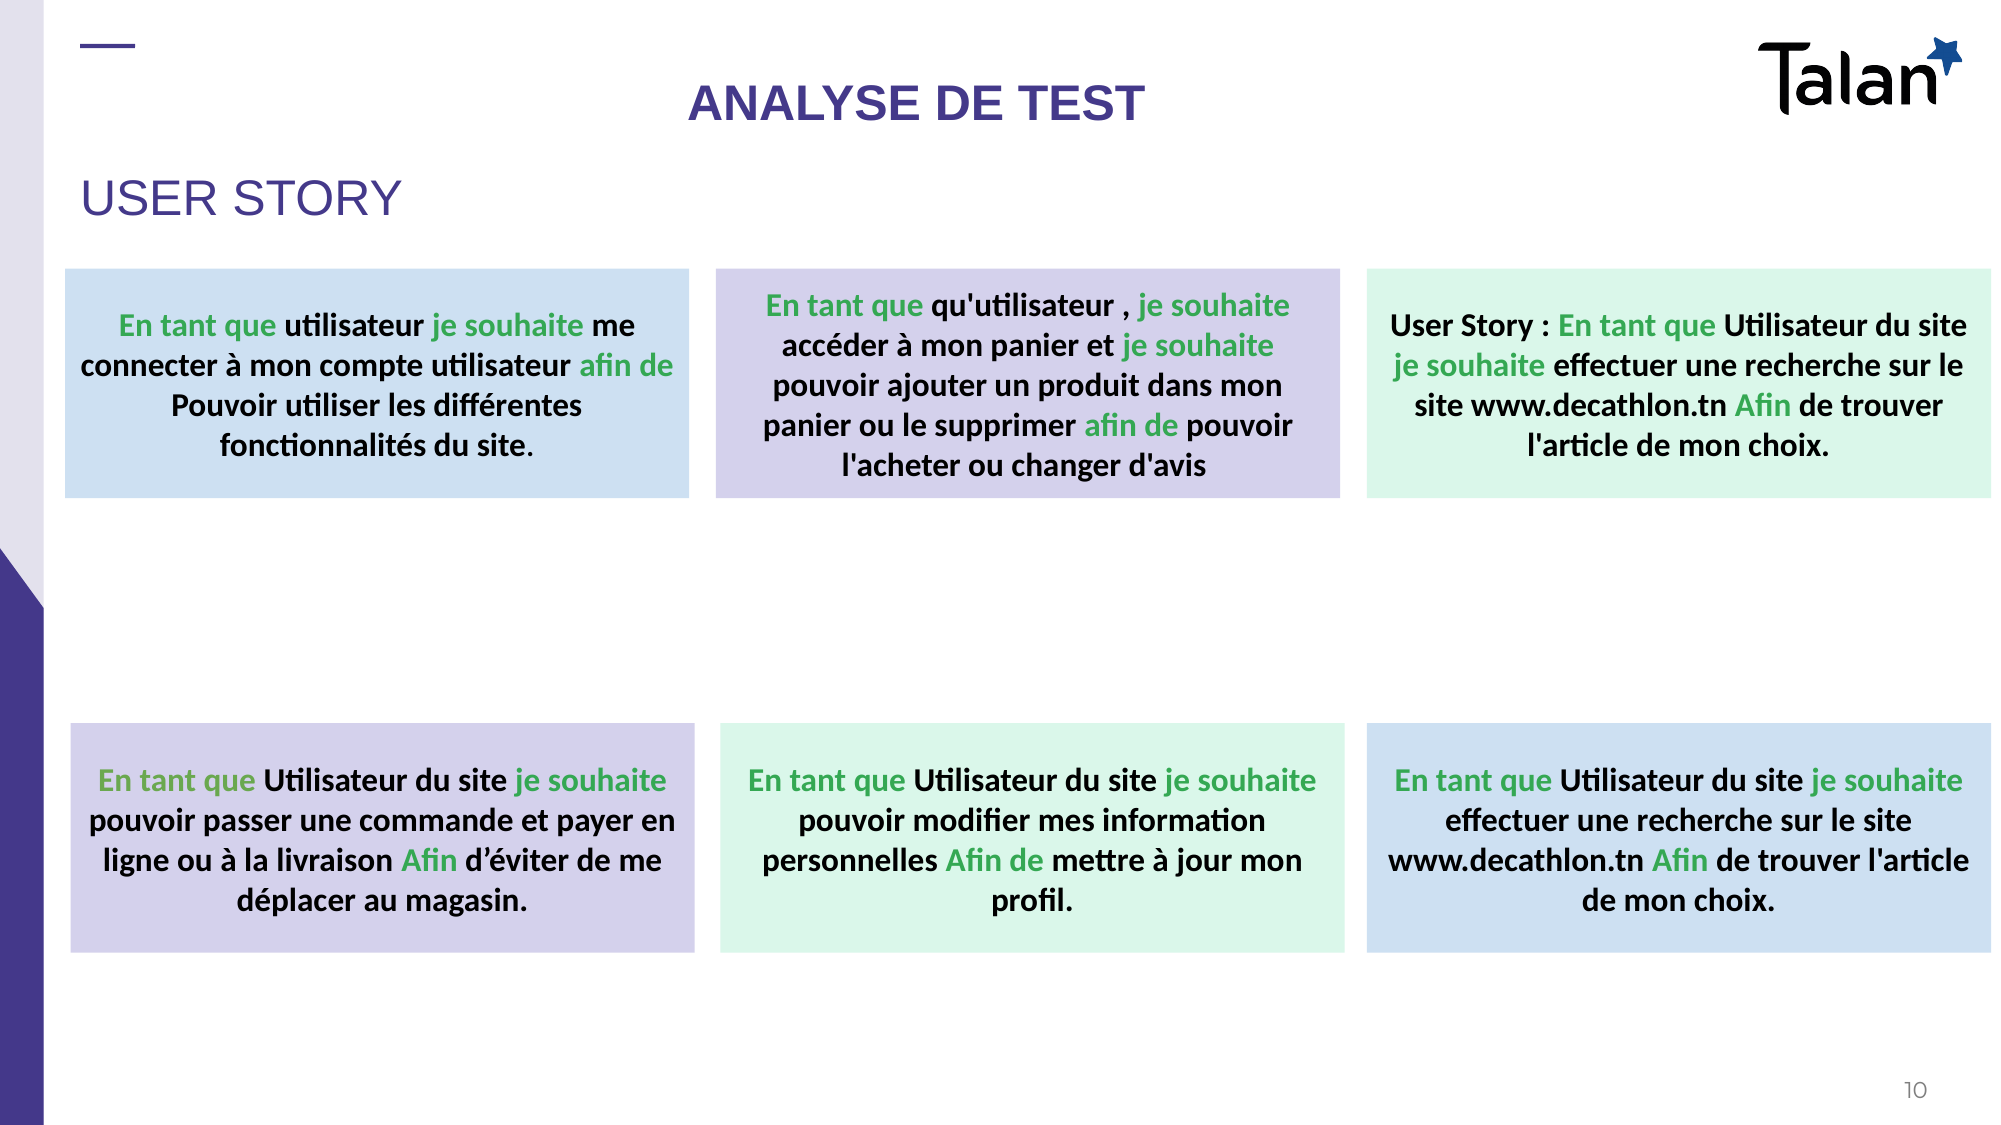

# ANALYSE DE TEST
USER STORY
En tant que qu'utilisateur , je souhaite accéder à mon panier et je souhaite pouvoir ajouter un produit dans mon panier ou le supprimer afin de pouvoir l'acheter ou changer d'avis
User Story : En tant que Utilisateur du site je souhaite effectuer une recherche sur le site www.decathlon.tn Afin de trouver l'article de mon choix.
En tant que utilisateur je souhaite me connecter à mon compte utilisateur afin de Pouvoir utiliser les différentes fonctionnalités du site.
En tant que Utilisateur du site je souhaite pouvoir passer une commande et payer en ligne ou à la livraison Afin d’éviter de me déplacer au magasin.
En tant que Utilisateur du site je souhaite pouvoir modifier mes information personnelles Afin de mettre à jour mon profil.
En tant que Utilisateur du site je souhaite effectuer une recherche sur le site www.decathlon.tn Afin de trouver l'article de mon choix.